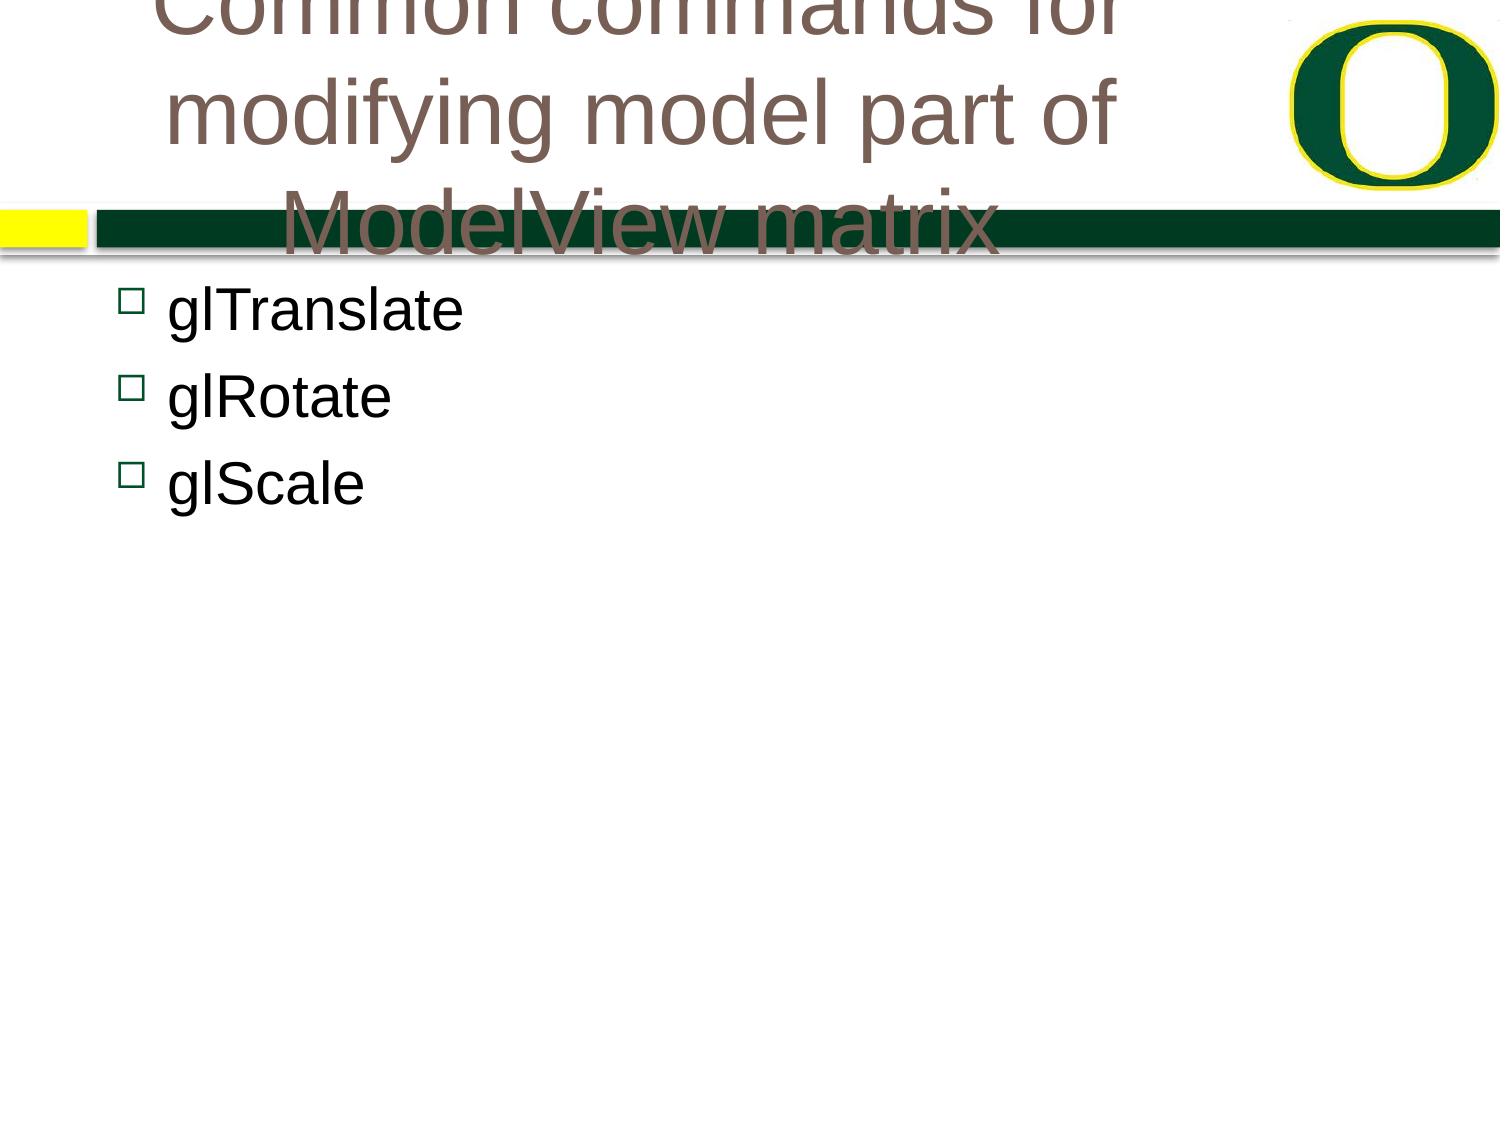

# Common commands for modifying model part of ModelView matrix
glTranslate
glRotate
glScale